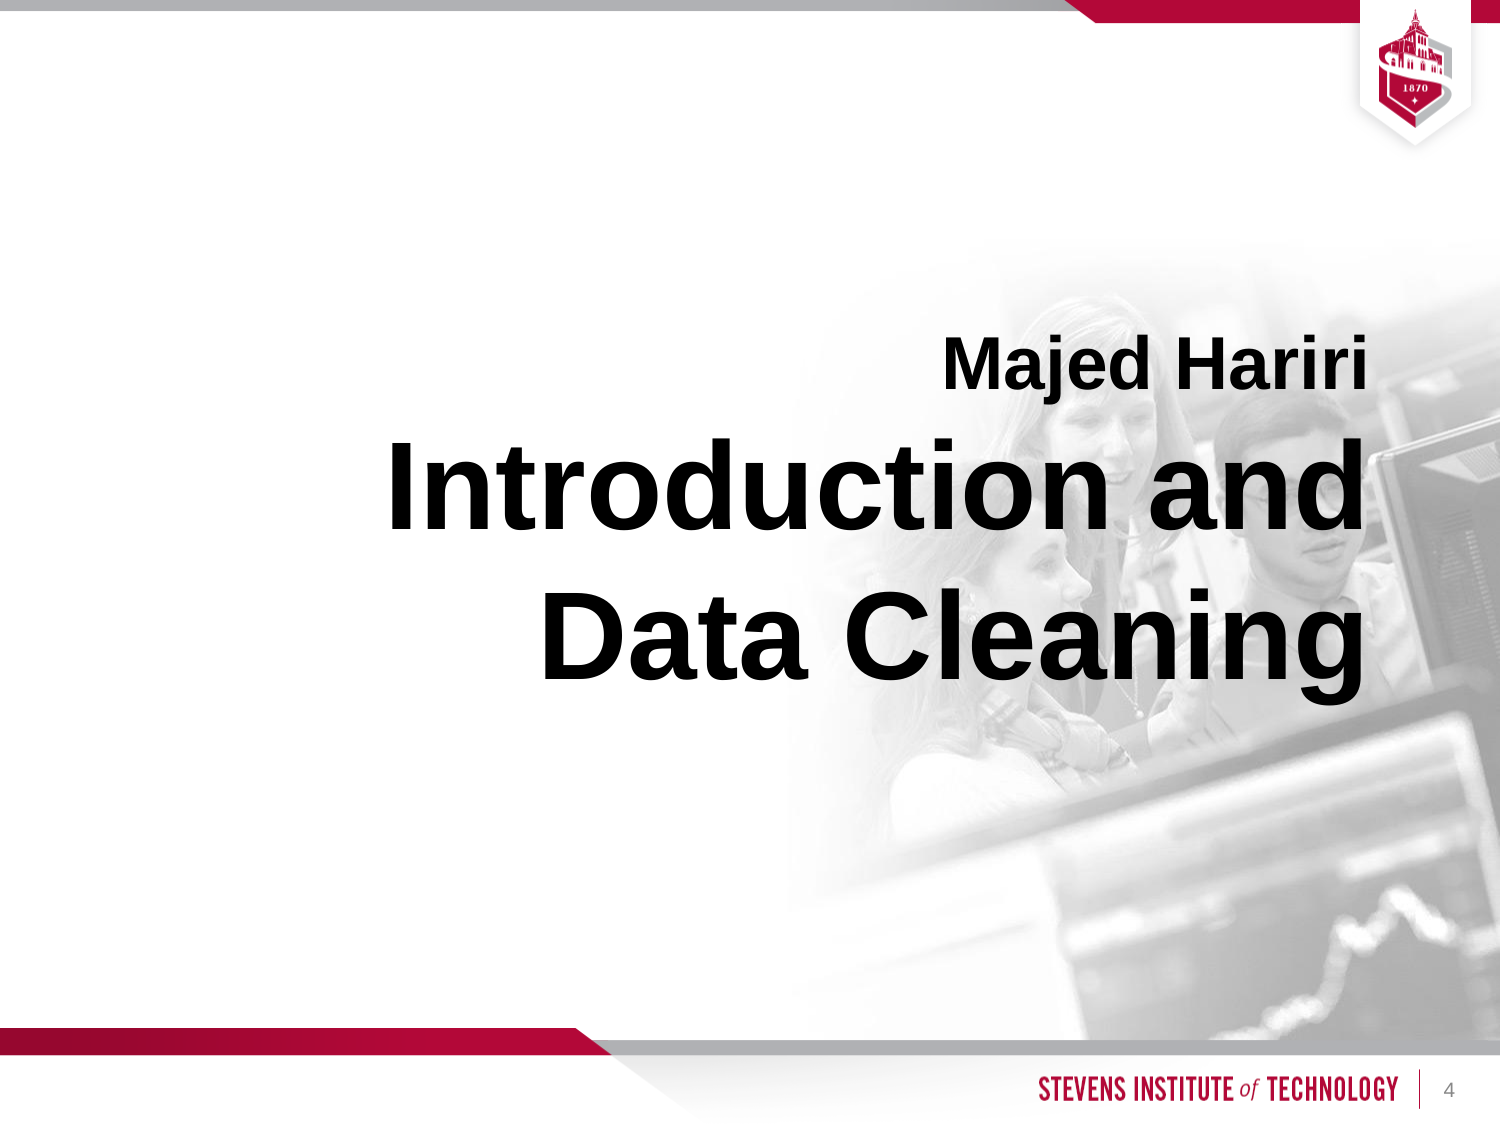

# Majed Hariri
Introduction and Data Cleaning
4